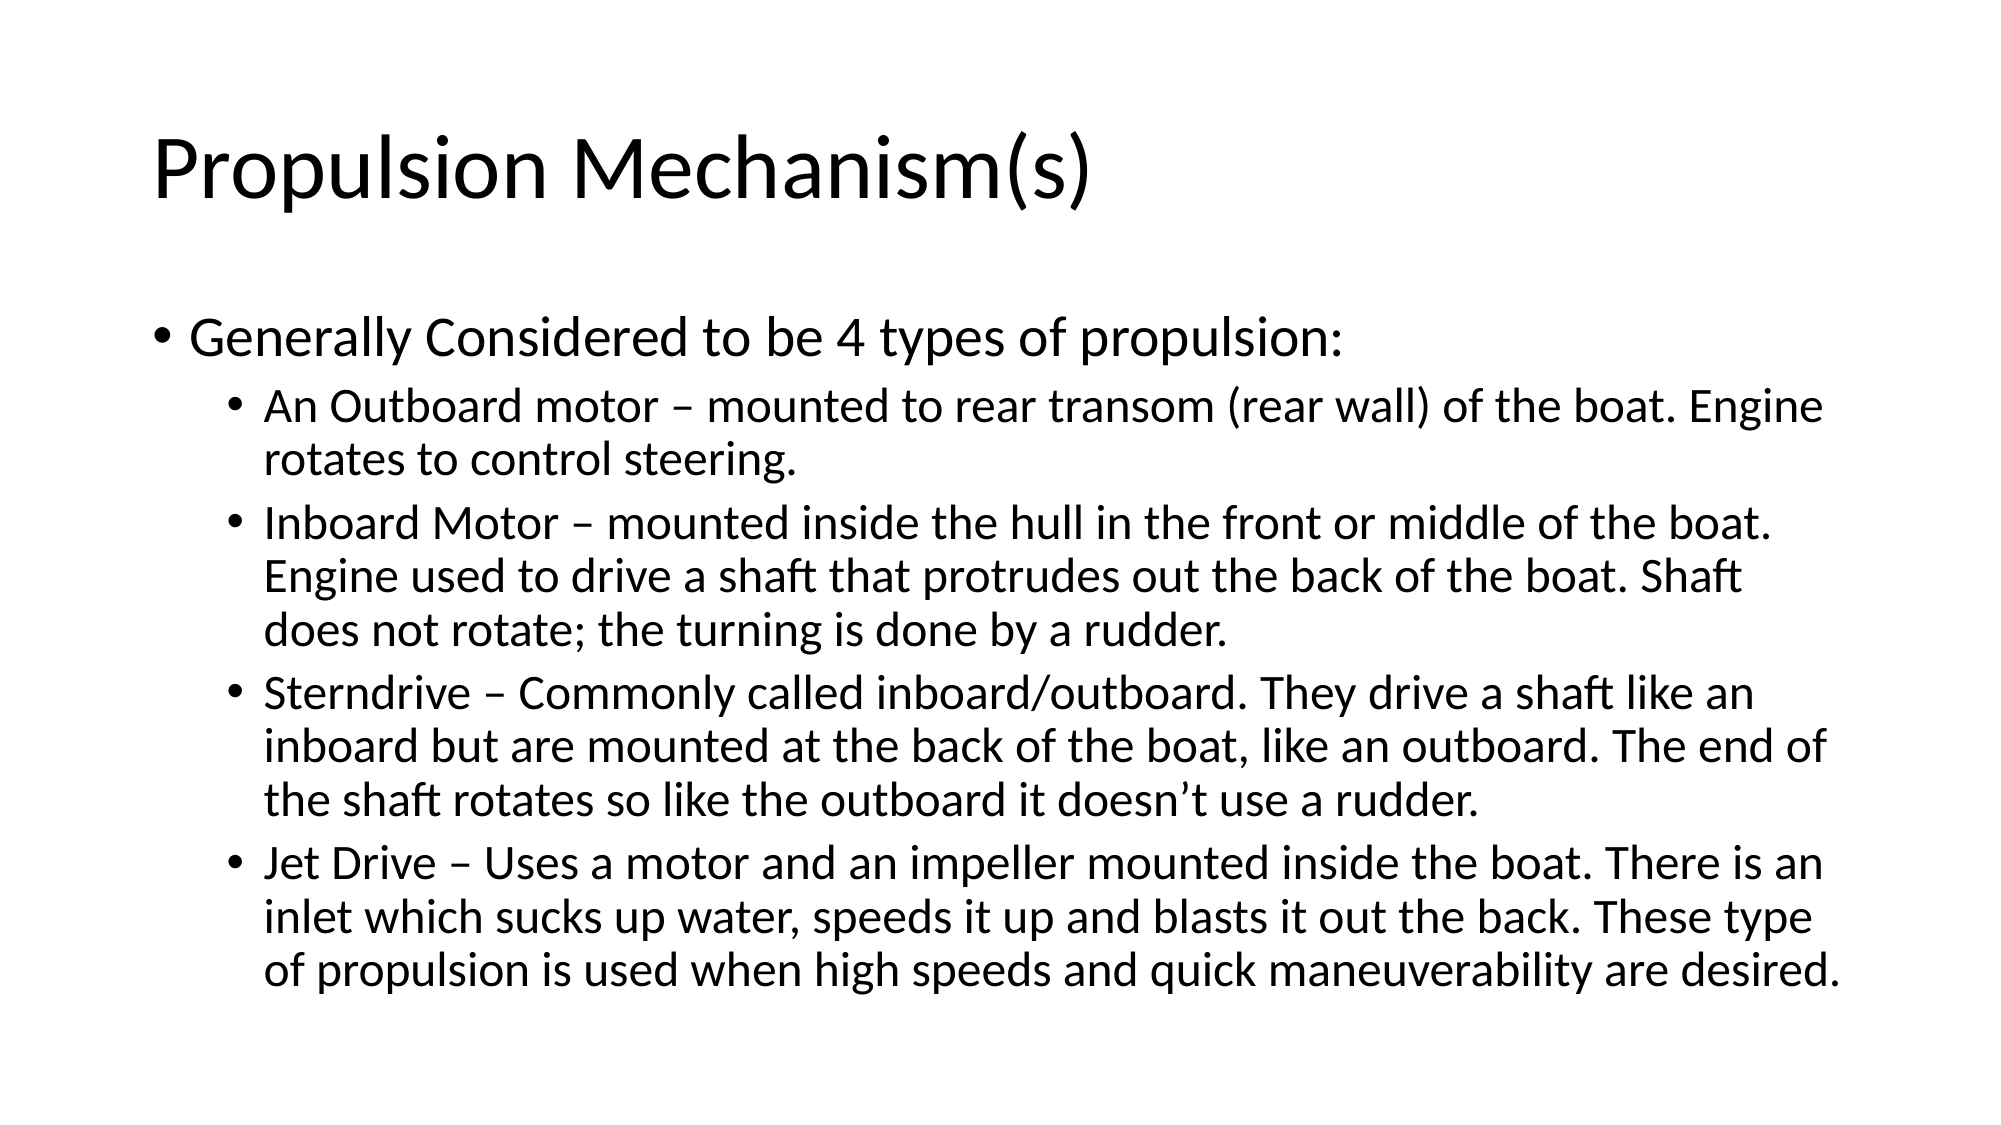

# Propulsion Mechanism(s)
Generally Considered to be 4 types of propulsion:
An Outboard motor – mounted to rear transom (rear wall) of the boat. Engine rotates to control steering.
Inboard Motor – mounted inside the hull in the front or middle of the boat. Engine used to drive a shaft that protrudes out the back of the boat. Shaft does not rotate; the turning is done by a rudder.
Sterndrive – Commonly called inboard/outboard. They drive a shaft like an inboard but are mounted at the back of the boat, like an outboard. The end of the shaft rotates so like the outboard it doesn’t use a rudder.
Jet Drive – Uses a motor and an impeller mounted inside the boat. There is an inlet which sucks up water, speeds it up and blasts it out the back. These type of propulsion is used when high speeds and quick maneuverability are desired.